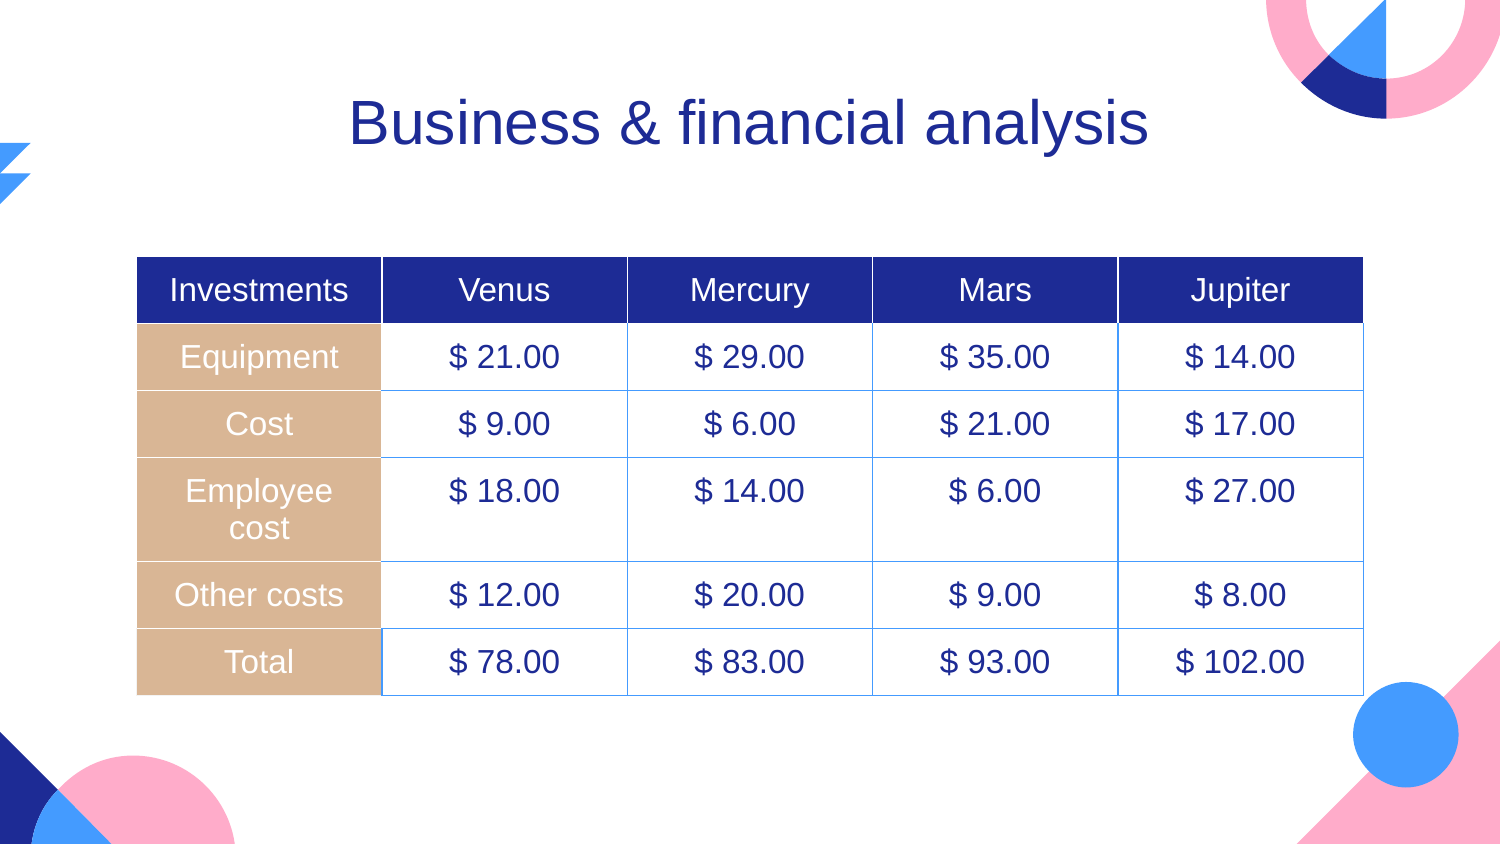

# Business & financial analysis
| Investments | Venus | Mercury | Mars | Jupiter |
| --- | --- | --- | --- | --- |
| Equipment | $ 21.00 | $ 29.00 | $ 35.00 | $ 14.00 |
| Cost | $ 9.00 | $ 6.00 | $ 21.00 | $ 17.00 |
| Employee cost | $ 18.00 | $ 14.00 | $ 6.00 | $ 27.00 |
| Other costs | $ 12.00 | $ 20.00 | $ 9.00 | $ 8.00 |
| Total | $ 78.00 | $ 83.00 | $ 93.00 | $ 102.00 |